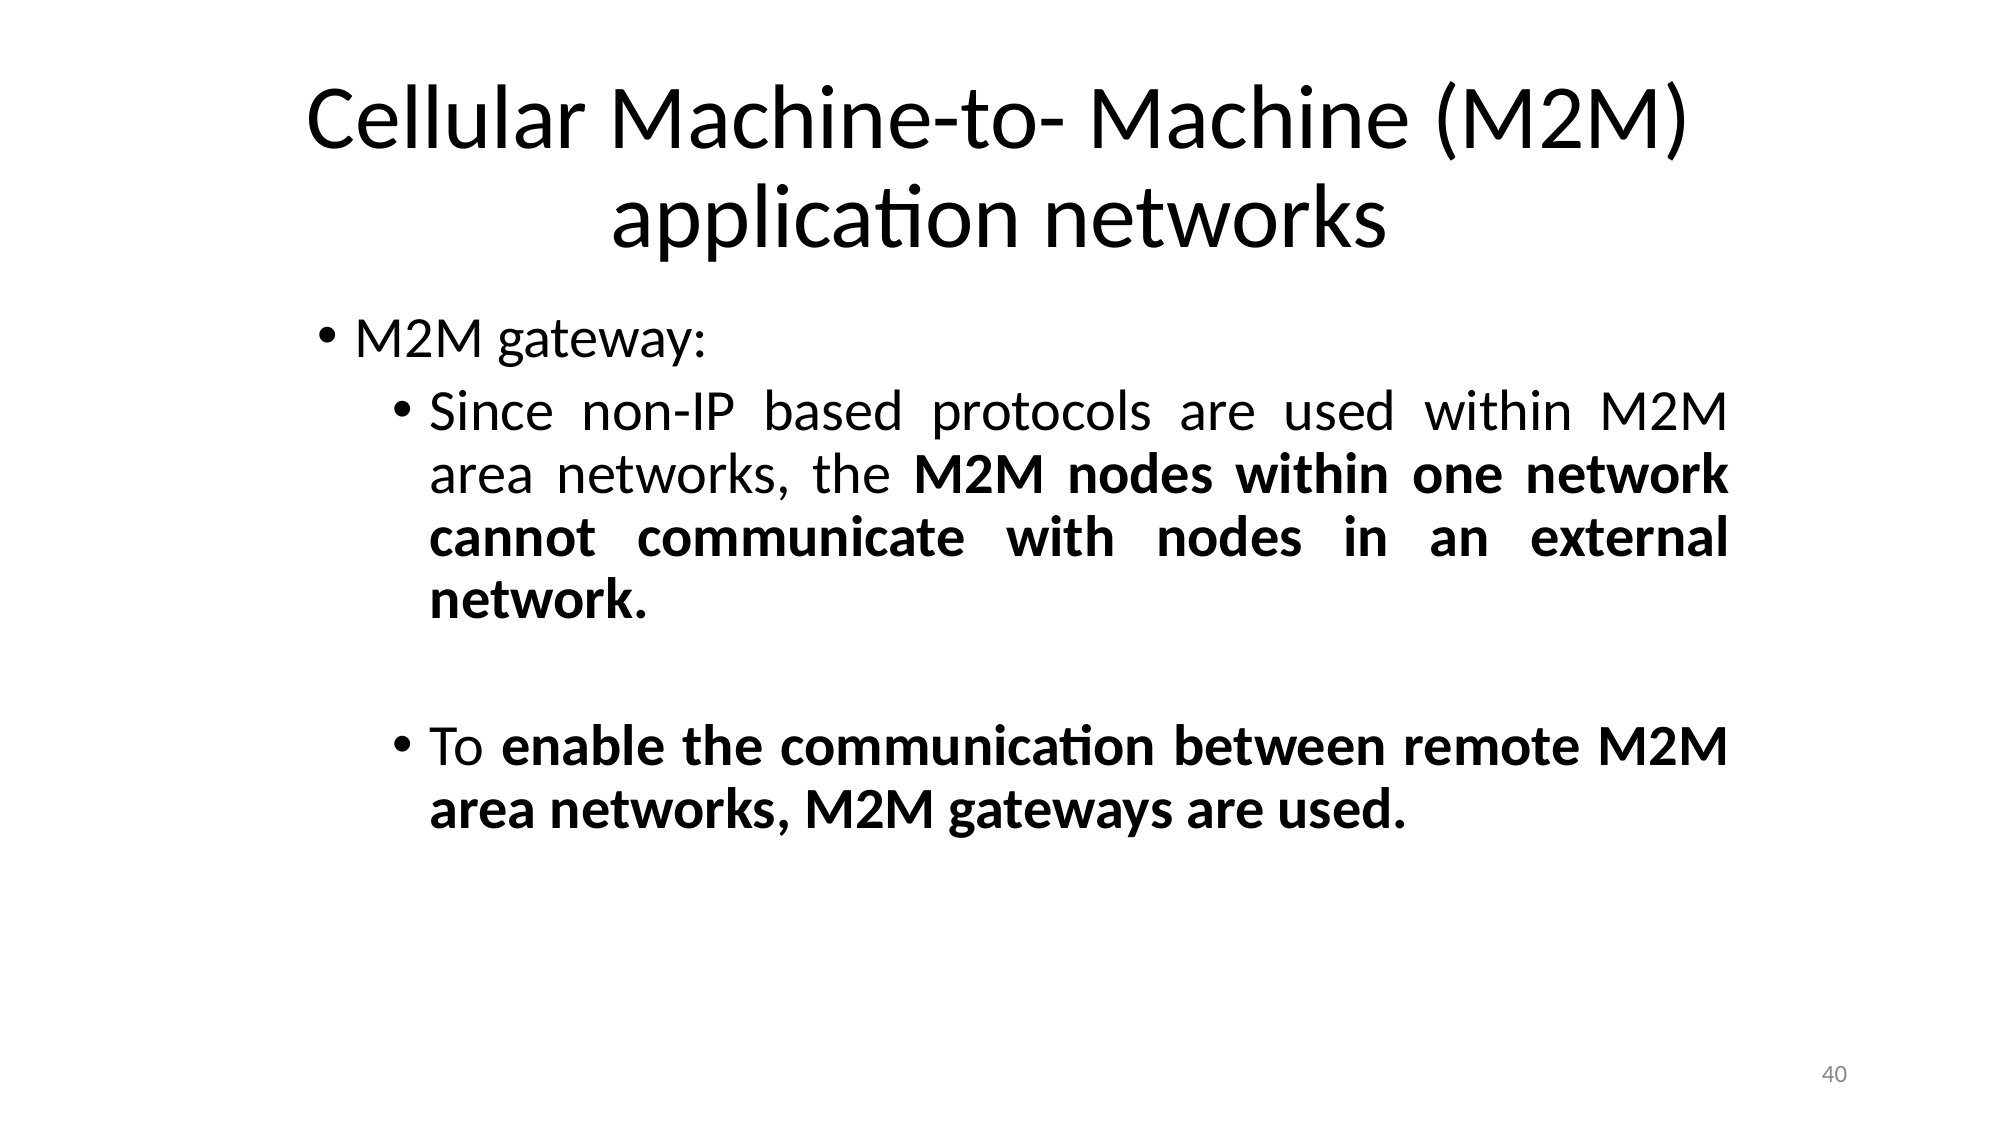

# Cellular Machine-to- Machine (M2M) application networks
M2M gateway:
Since non-IP based protocols are used within M2M area networks, the M2M nodes within one network cannot communicate with nodes in an external network.

To enable the communication between remote M2M area networks, M2M gateways are used.
40